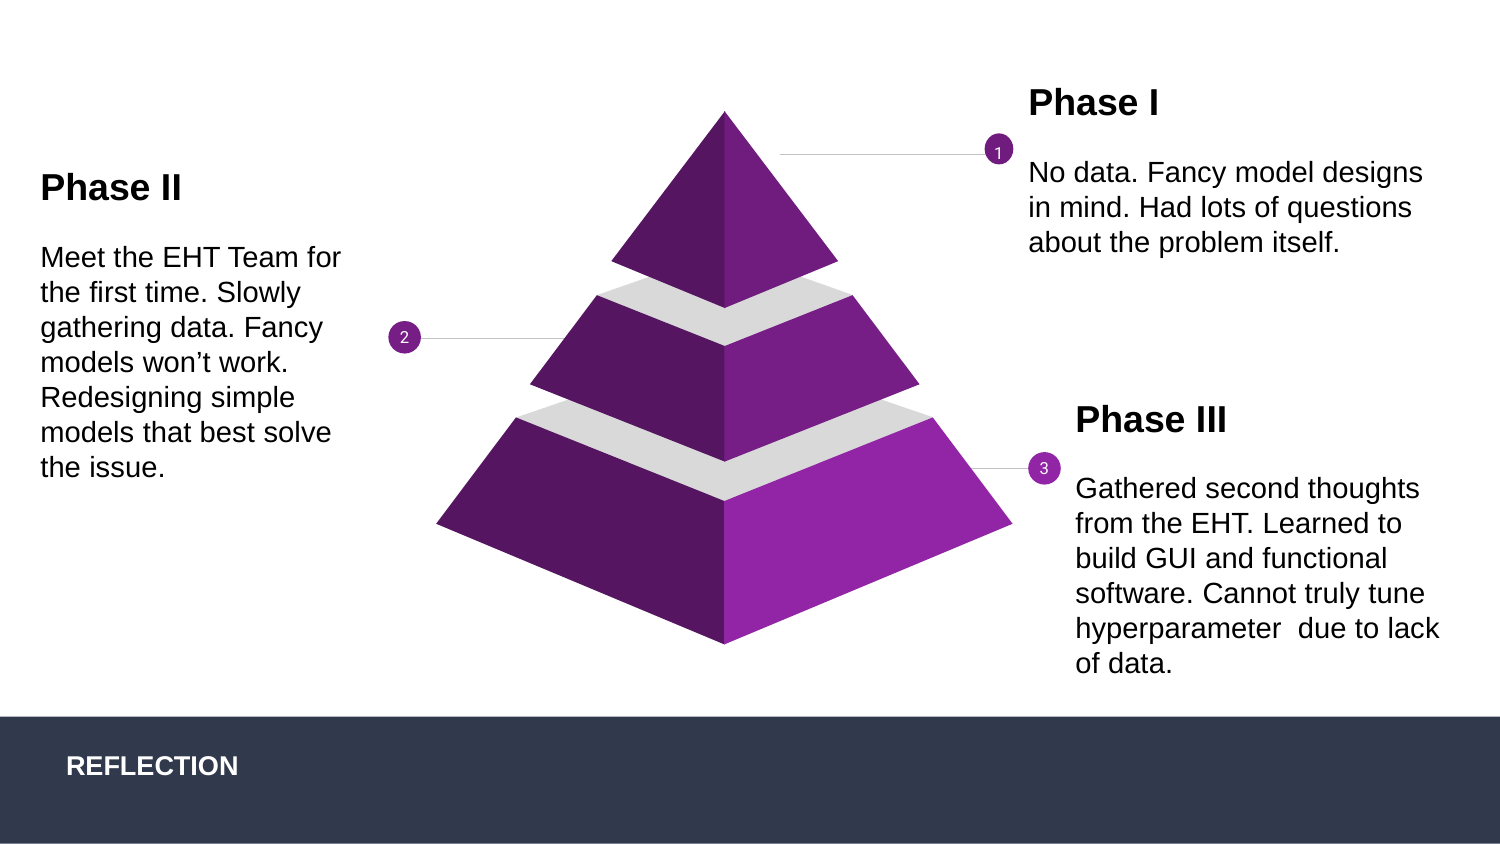

Phase I

No data. Fancy model designs in mind. Had lots of questions about the problem itself.
1

Phase II

Meet the EHT Team for the first time. Slowly gathering data. Fancy models won’t work.  Redesigning simple models that best solve the issue.
2

Phase III

Gathered second thoughts from the EHT. Learned to build GUI and functional software. Cannot truly tune hyperparameter  due to lack of data.
3

REFLECTION